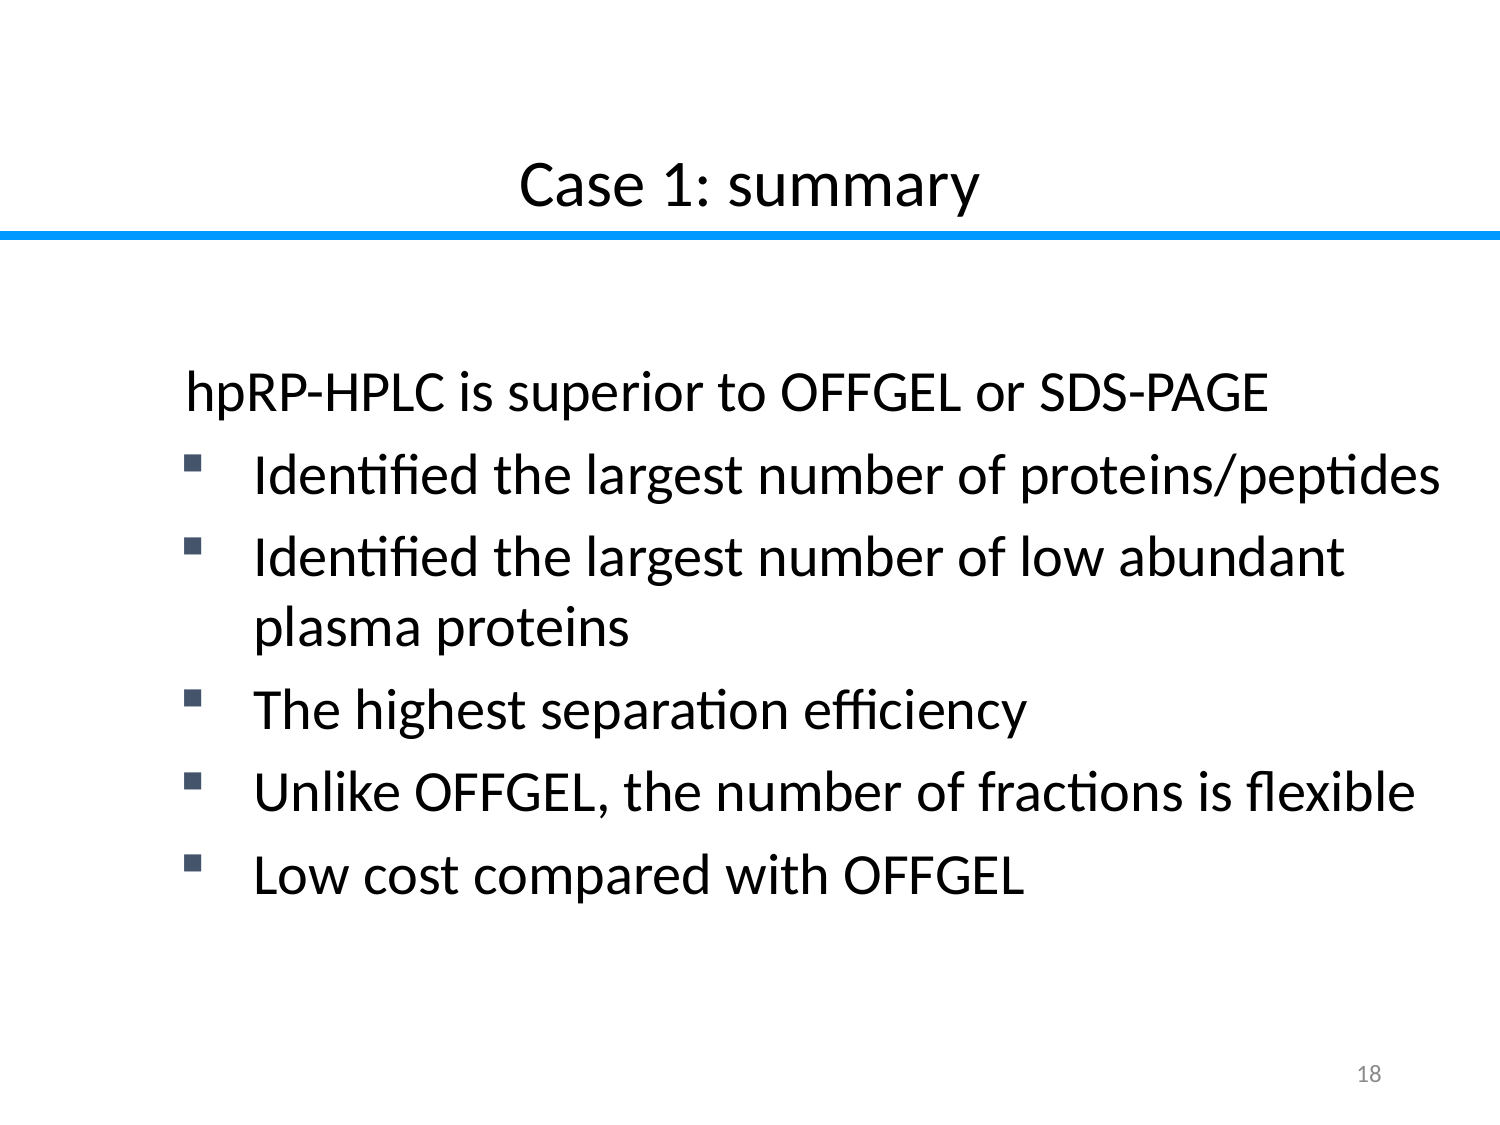

Case 1: summary
         hpRP-HPLC is superior to OFFGEL or SDS-PAGE
Identified the largest number of proteins/peptides
Identified the largest number of low abundant plasma proteins
The highest separation efficiency
Unlike OFFGEL, the number of fractions is flexible
Low cost compared with OFFGEL
18